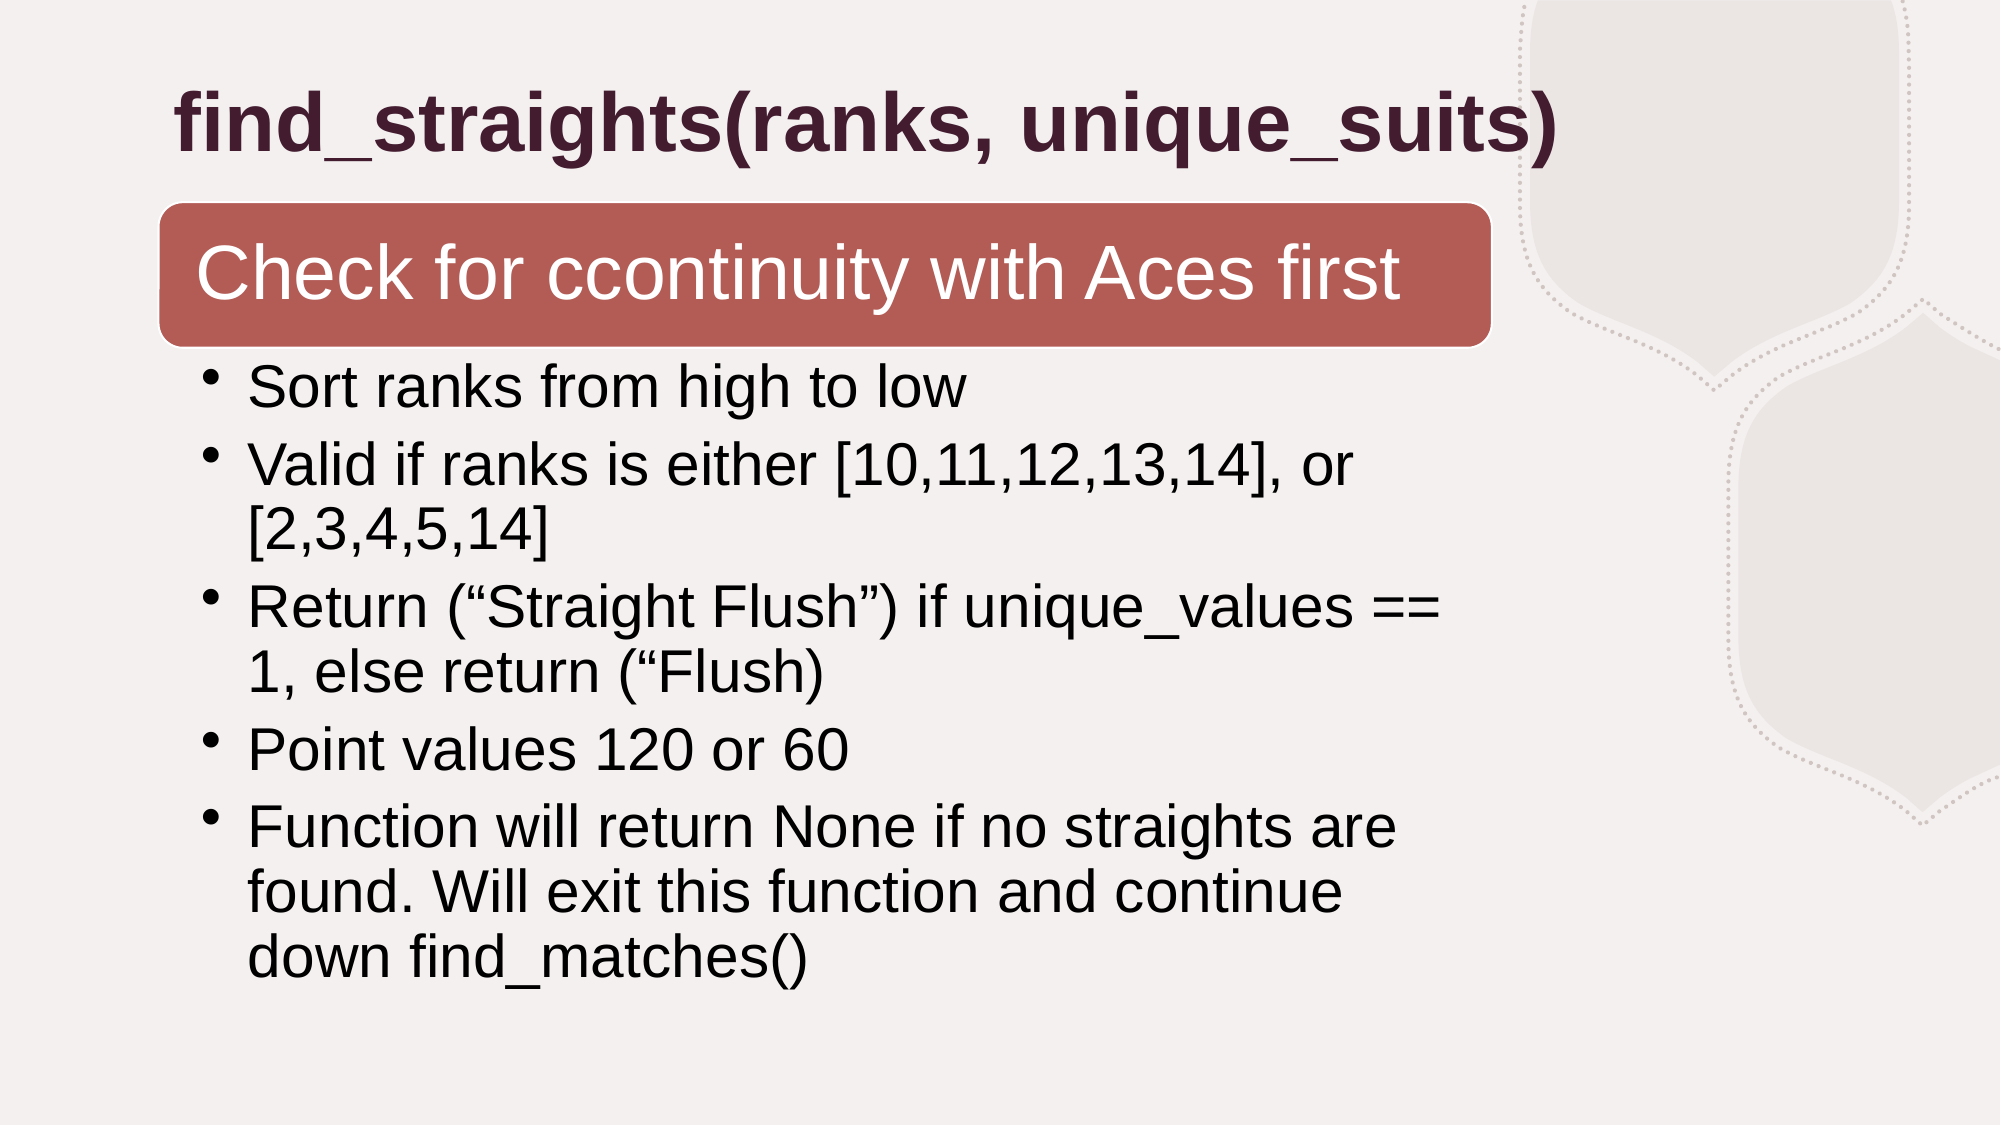

# find_straights(ranks, unique_suits)
Check for ccontinuity with Aces first
Sort ranks from high to low
Valid if ranks is either [10,11,12,13,14], or [2,3,4,5,14]
Return (“Straight Flush”) if unique_values == 1, else return (“Flush)
Point values 120 or 60
Function will return None if no straights are found. Will exit this function and continue down find_matches()